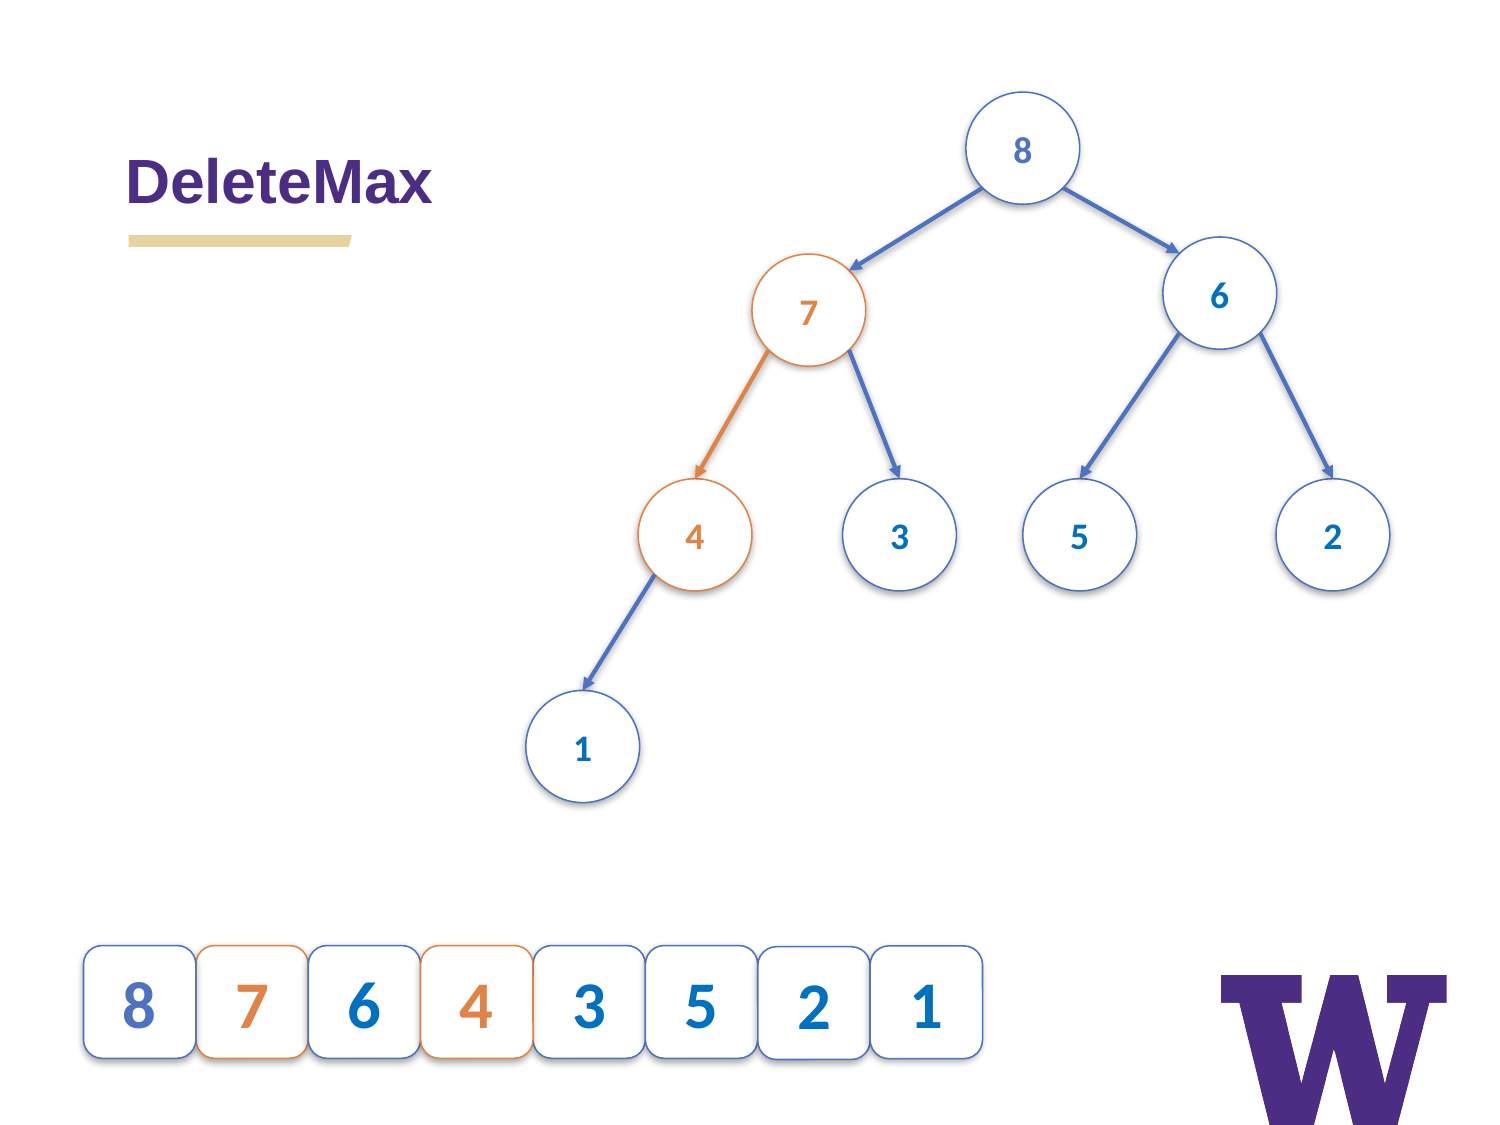

# DeleteMax
8
6
7
5
2
4
3
1
8
7
6
4
3
5
1
2